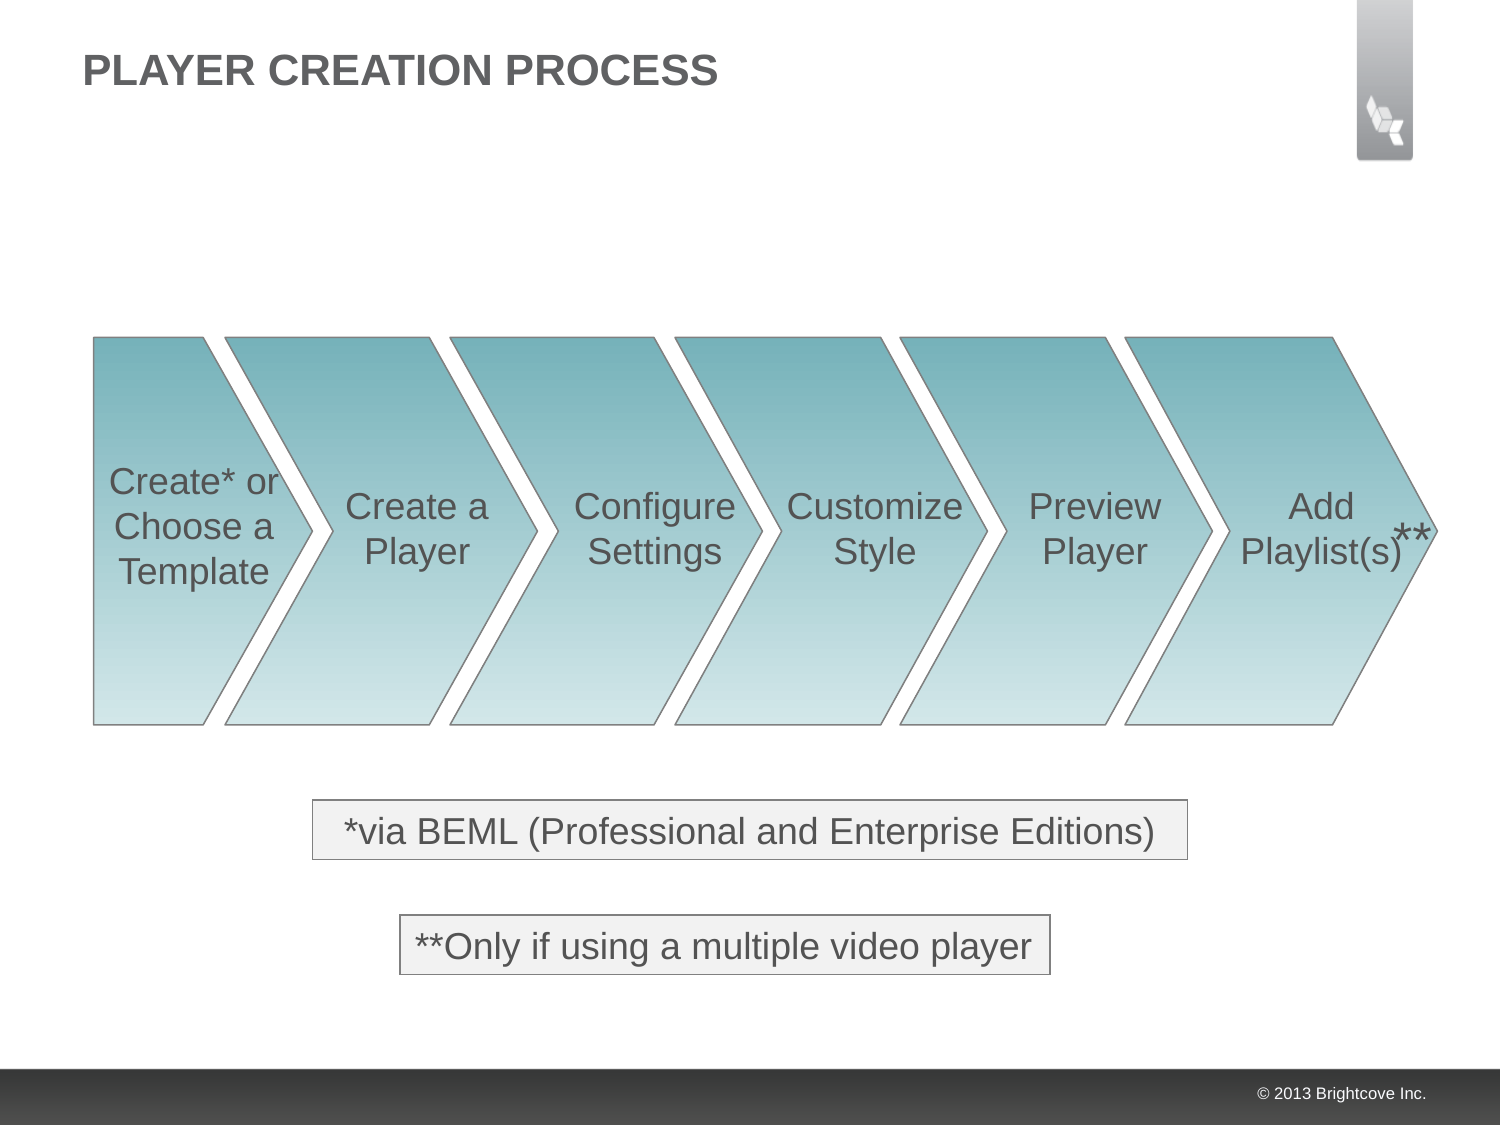

# Player Creation Process

Create* or Choose a Template

Create a Player

Configure Settings

Customize Style

Preview Player

Add Playlist(s)
**
*via BEML (Professional and Enterprise Editions)
**Only if using a multiple video player